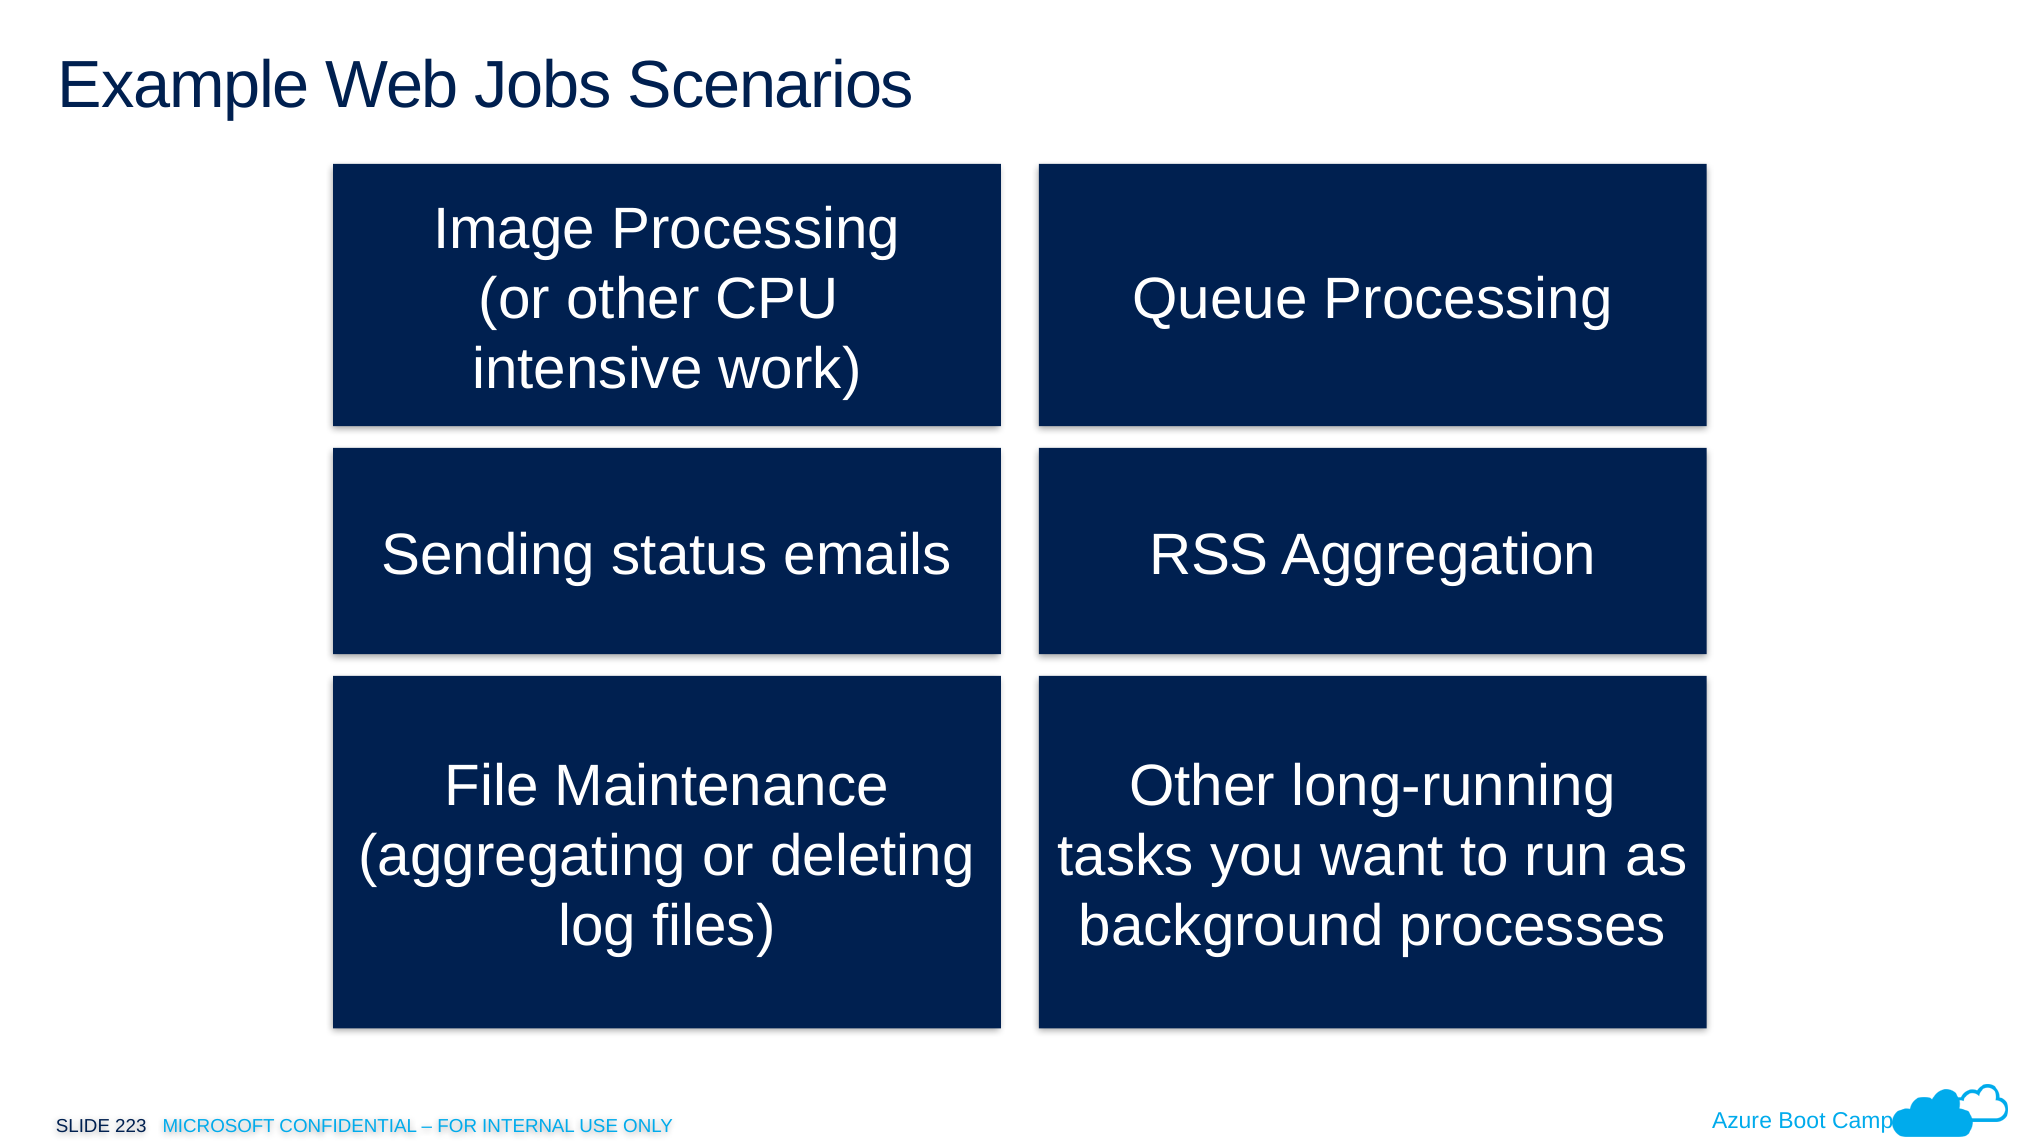

# Example Web Jobs Scenarios
Image Processing
(or other CPU
intensive work)
Queue Processing
Sending status emails
RSS Aggregation
File Maintenance (aggregating or deleting log files)
Other long-running tasks you want to run as background processes